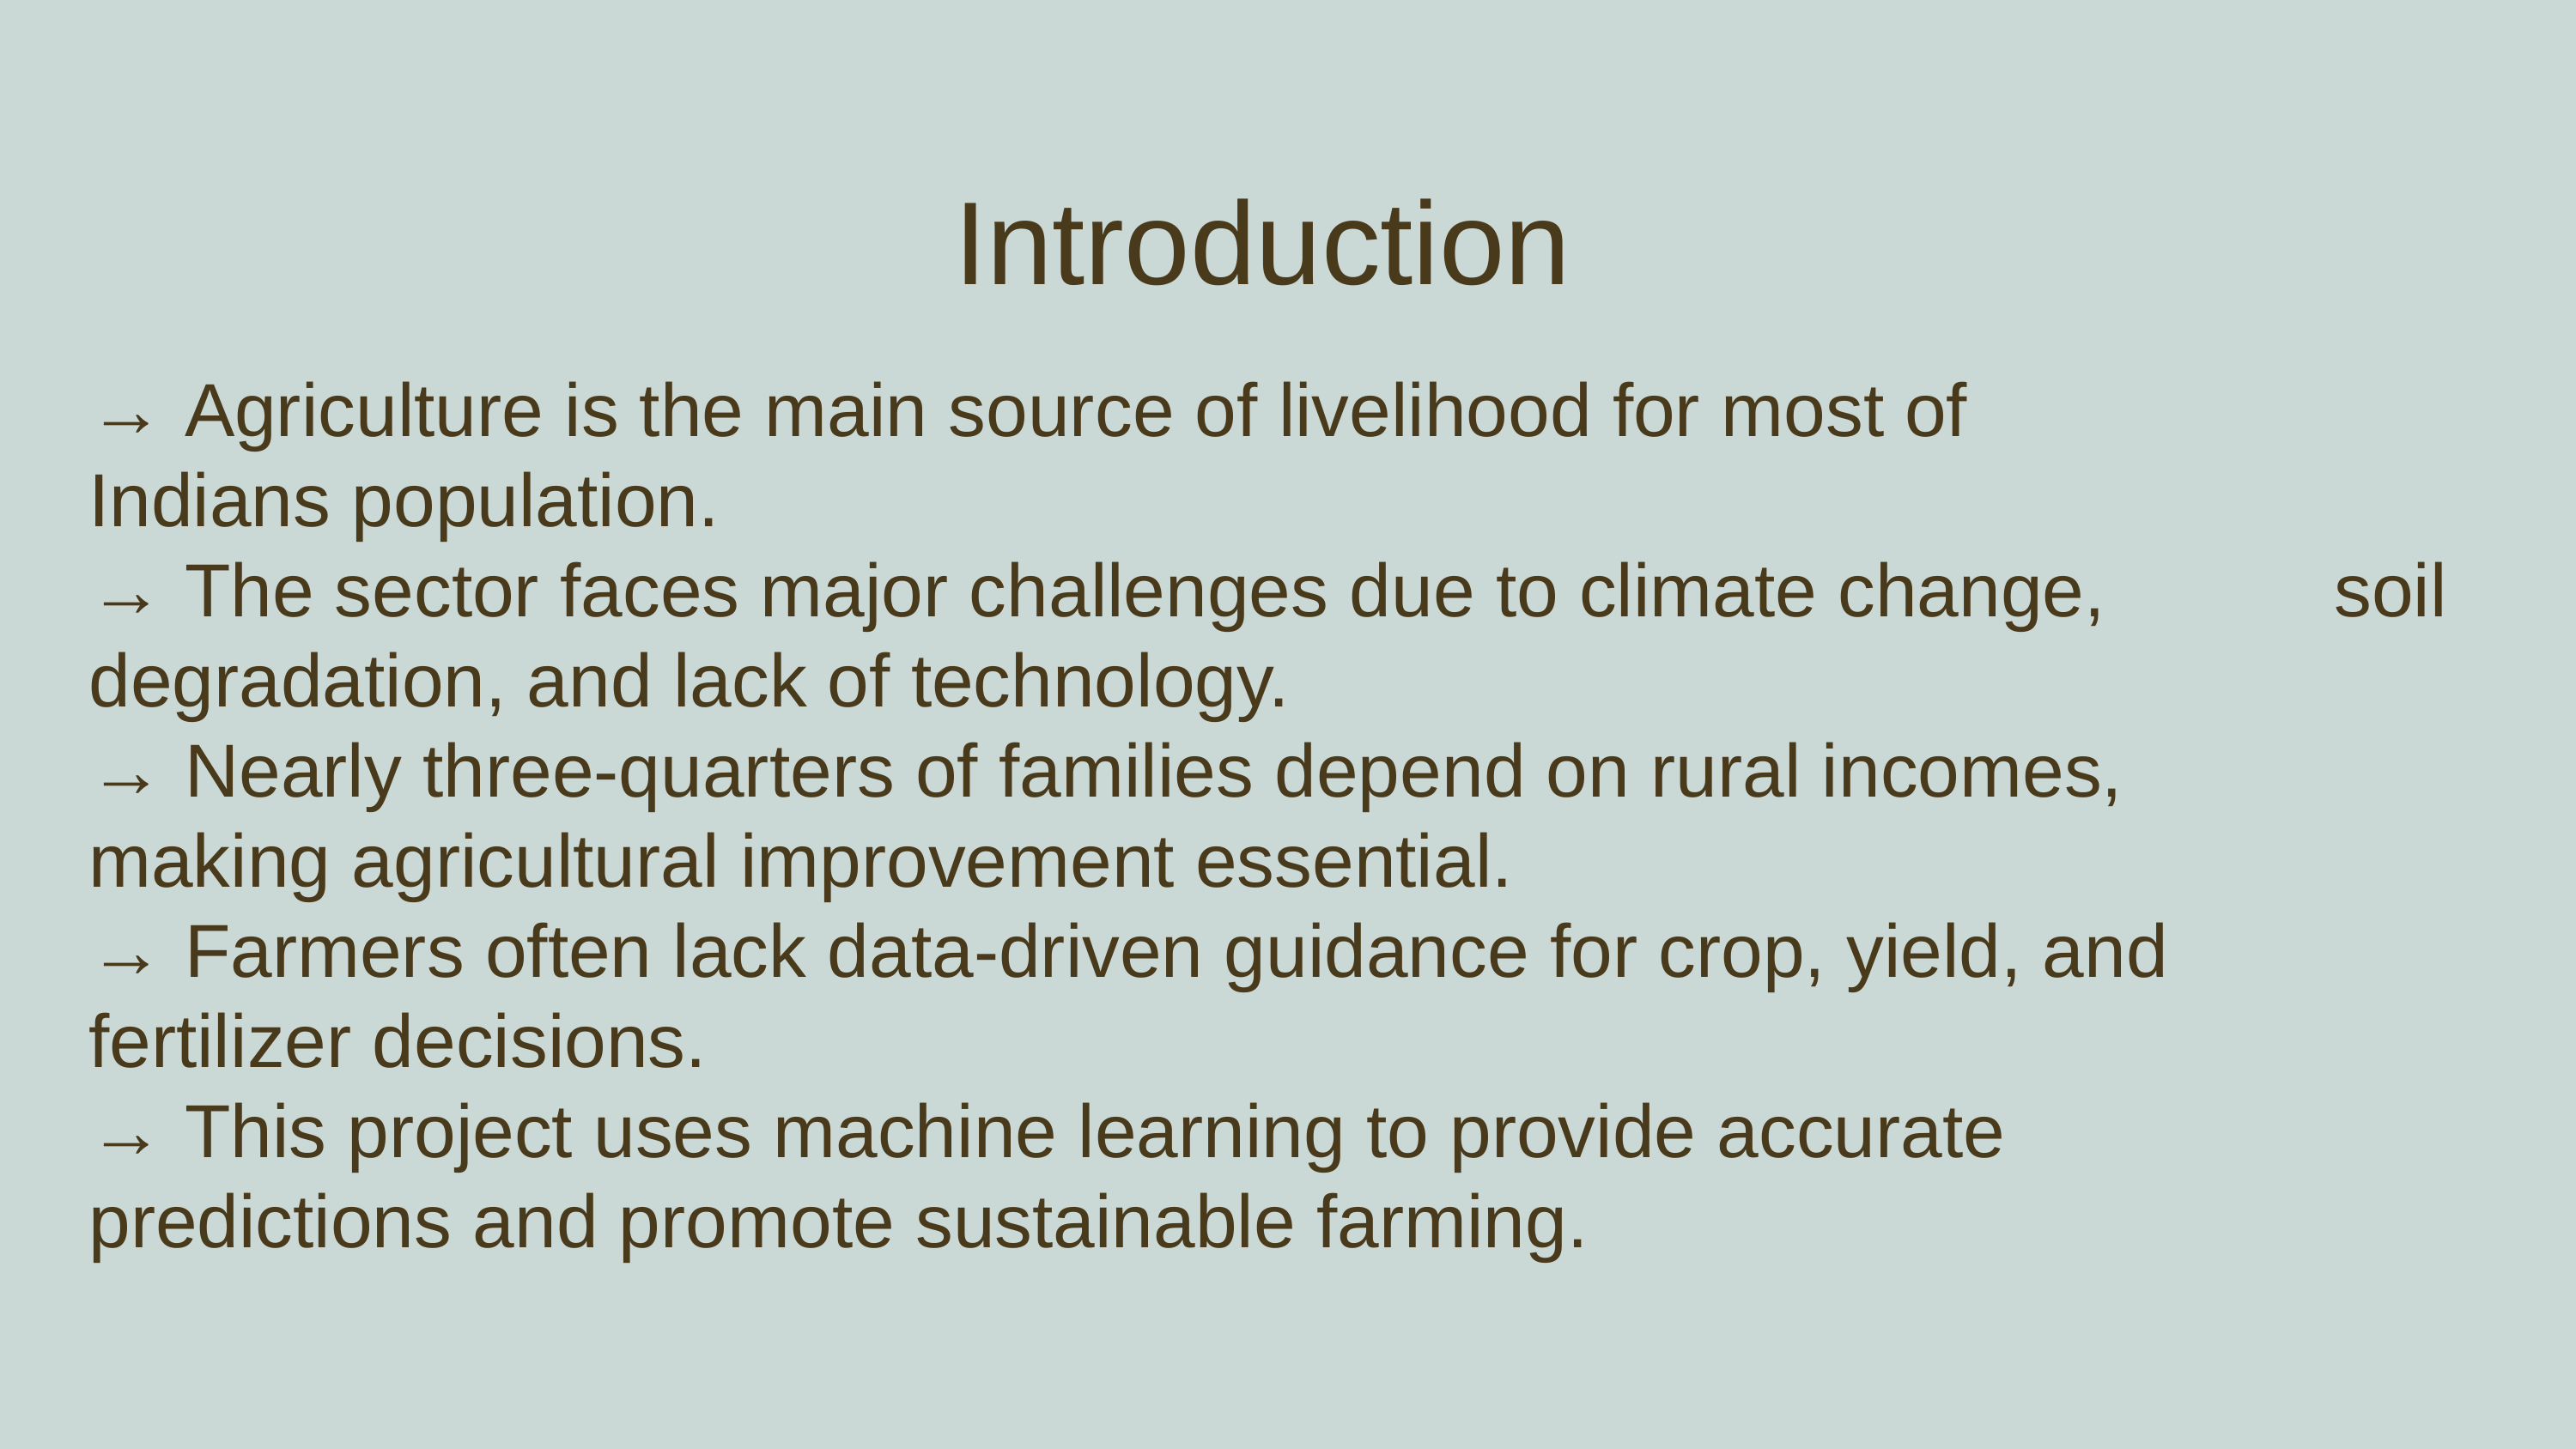

Introduction
→ Agriculture is the main source of livelihood for most of               Indians population.
→ The sector faces major challenges due to climate change,           soil degradation, and lack of technology.
→ Nearly three-quarters of families depend on rural incomes,        making agricultural improvement essential.
→ Farmers often lack data-driven guidance for crop, yield, and       fertilizer decisions.
→ This project uses machine learning to provide accurate               predictions and promote sustainable farming.